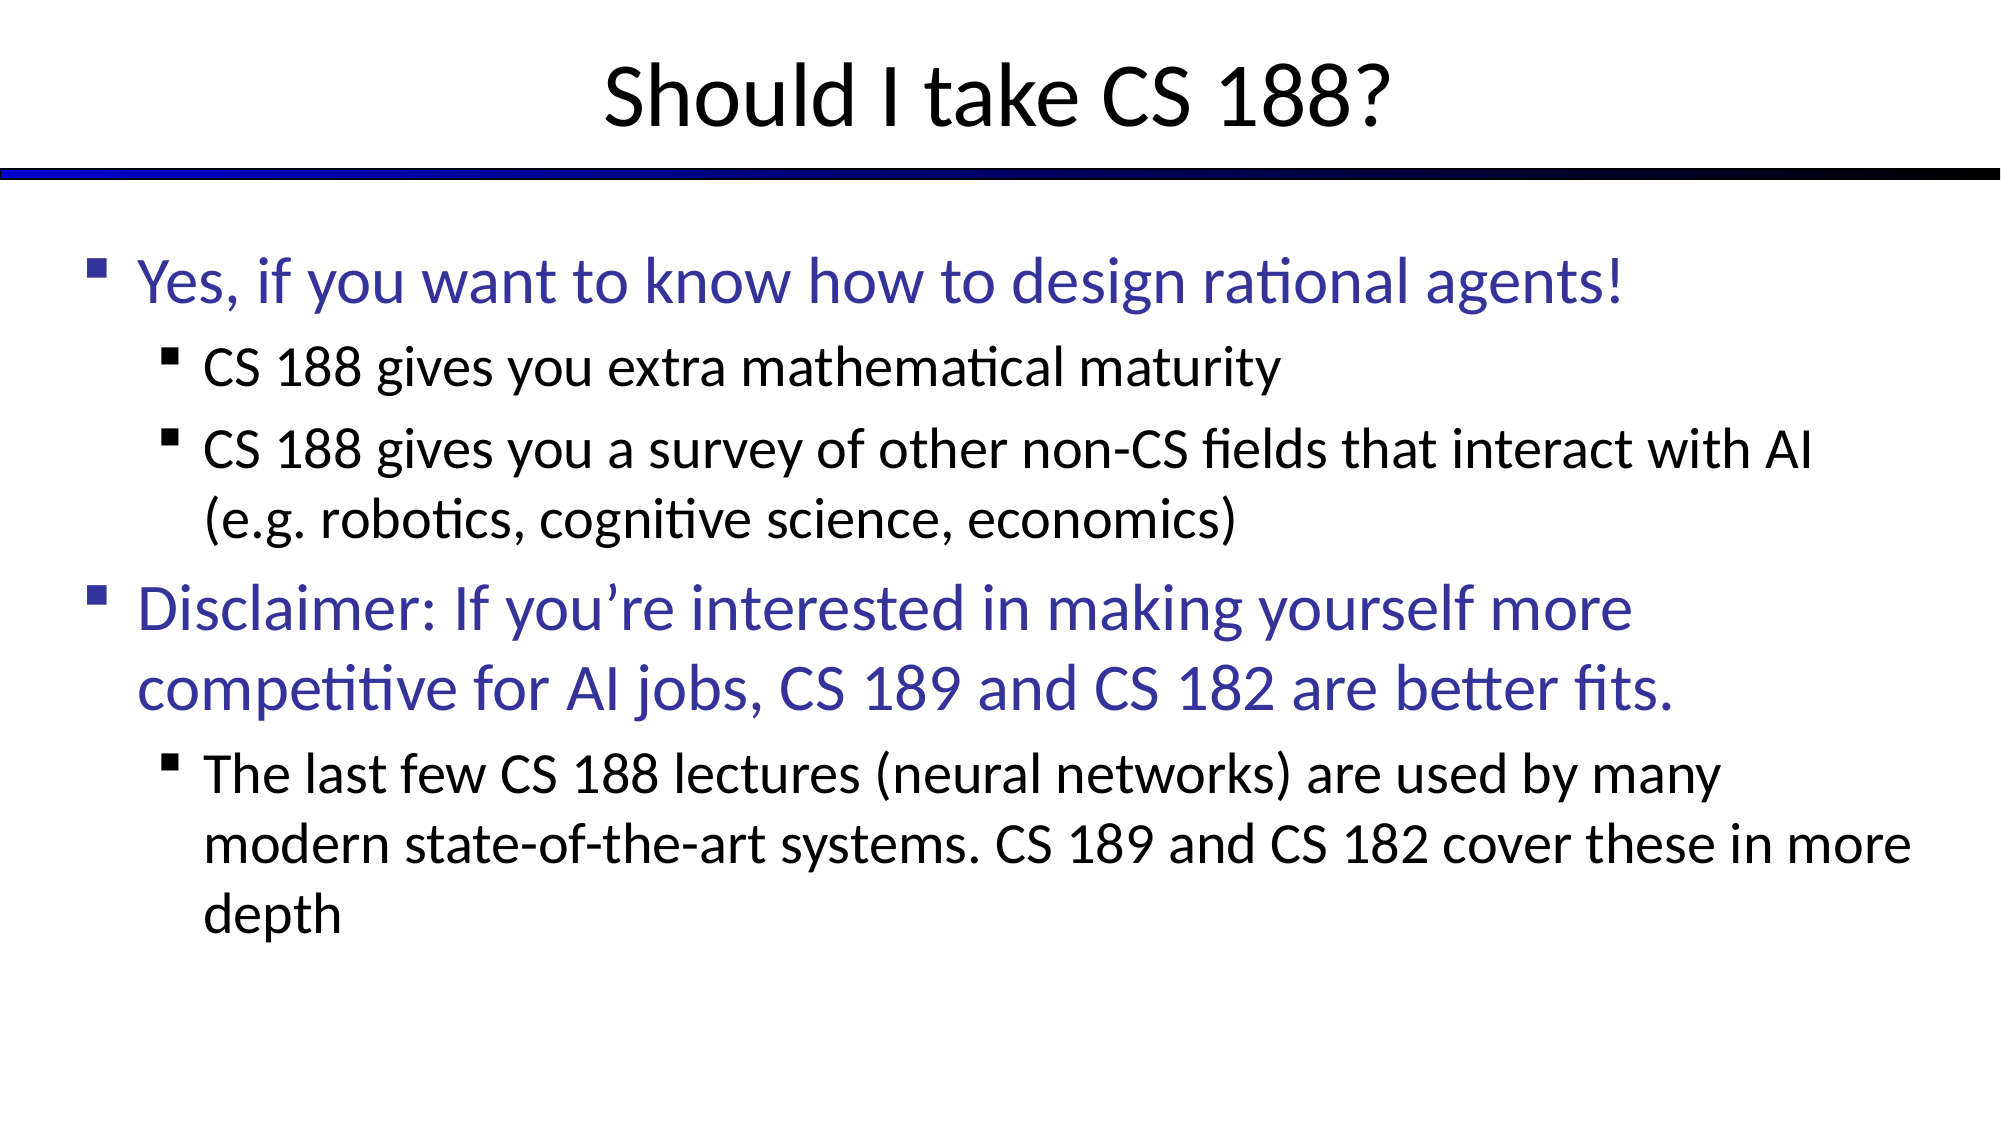

# Should I take CS 188?
Yes, if you want to know how to design rational agents!
CS 188 gives you extra mathematical maturity
CS 188 gives you a survey of other non-CS fields that interact with AI (e.g. robotics, cognitive science, economics)
Disclaimer: If you’re interested in making yourself more competitive for AI jobs, CS 189 and CS 182 are better fits.
The last few CS 188 lectures (neural networks) are used by many modern state-of-the-art systems. CS 189 and CS 182 cover these in more depth